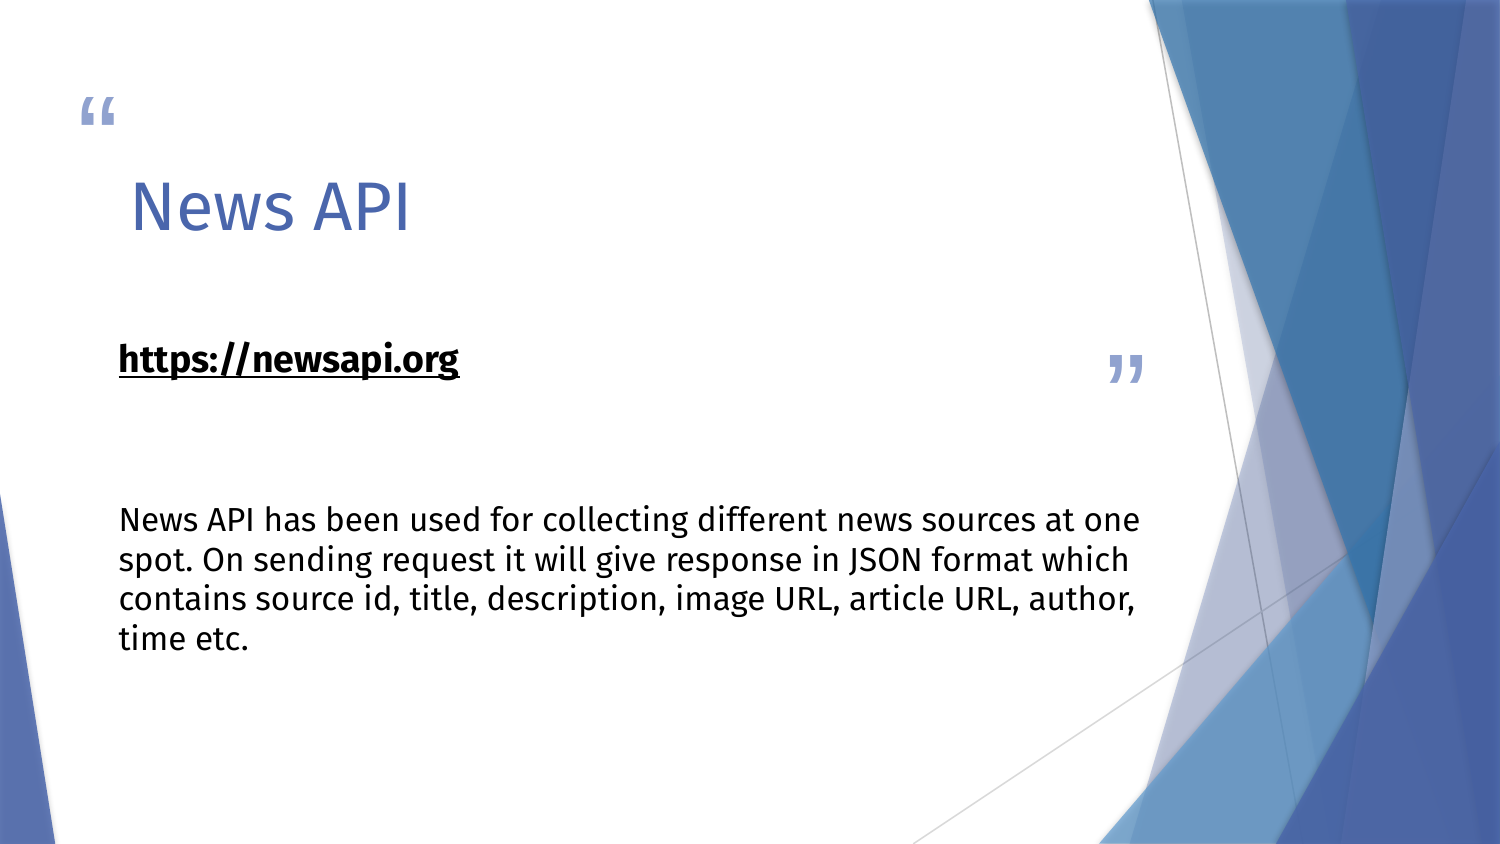

# News API
https://newsapi.org
News API has been used for collecting different news sources at one spot. On sending request it will give response in JSON format which contains source id, title, description, image URL, article URL, author, time etc.